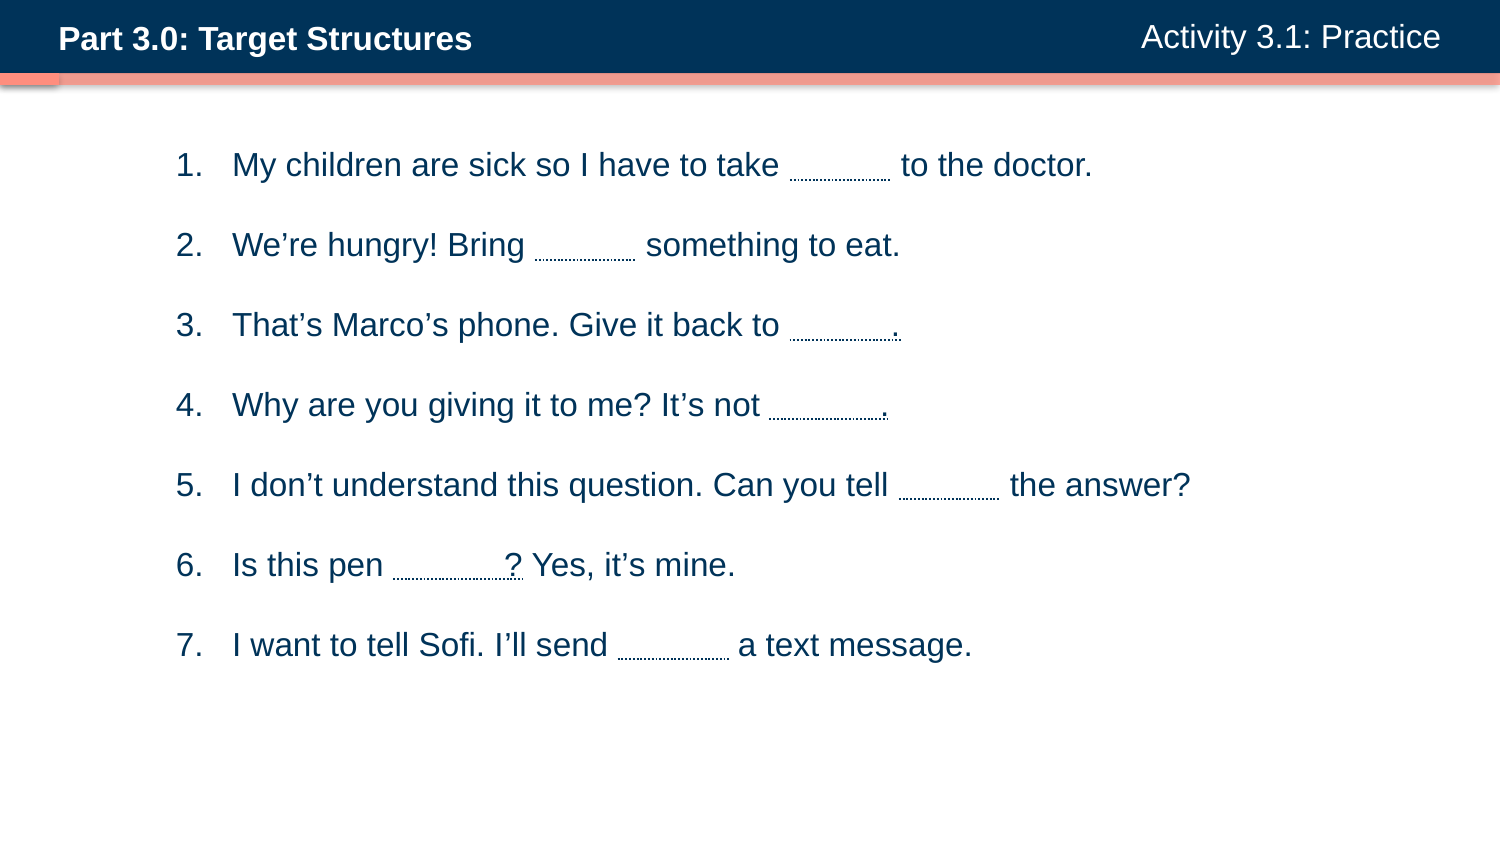

Activity 3.1: Practice
Part 3.0: Target Structures

My children are sick so I have to take             to the doctor.
We’re hungry! Bring             something to eat.
That’s Marco’s phone. Give it back to            .
Why are you giving it to me? It’s not             .
I don’t understand this question. Can you tell             the answer?
Is this pen             ? Yes, it’s mine.
I want to tell Sofi. I’ll send              a text message.